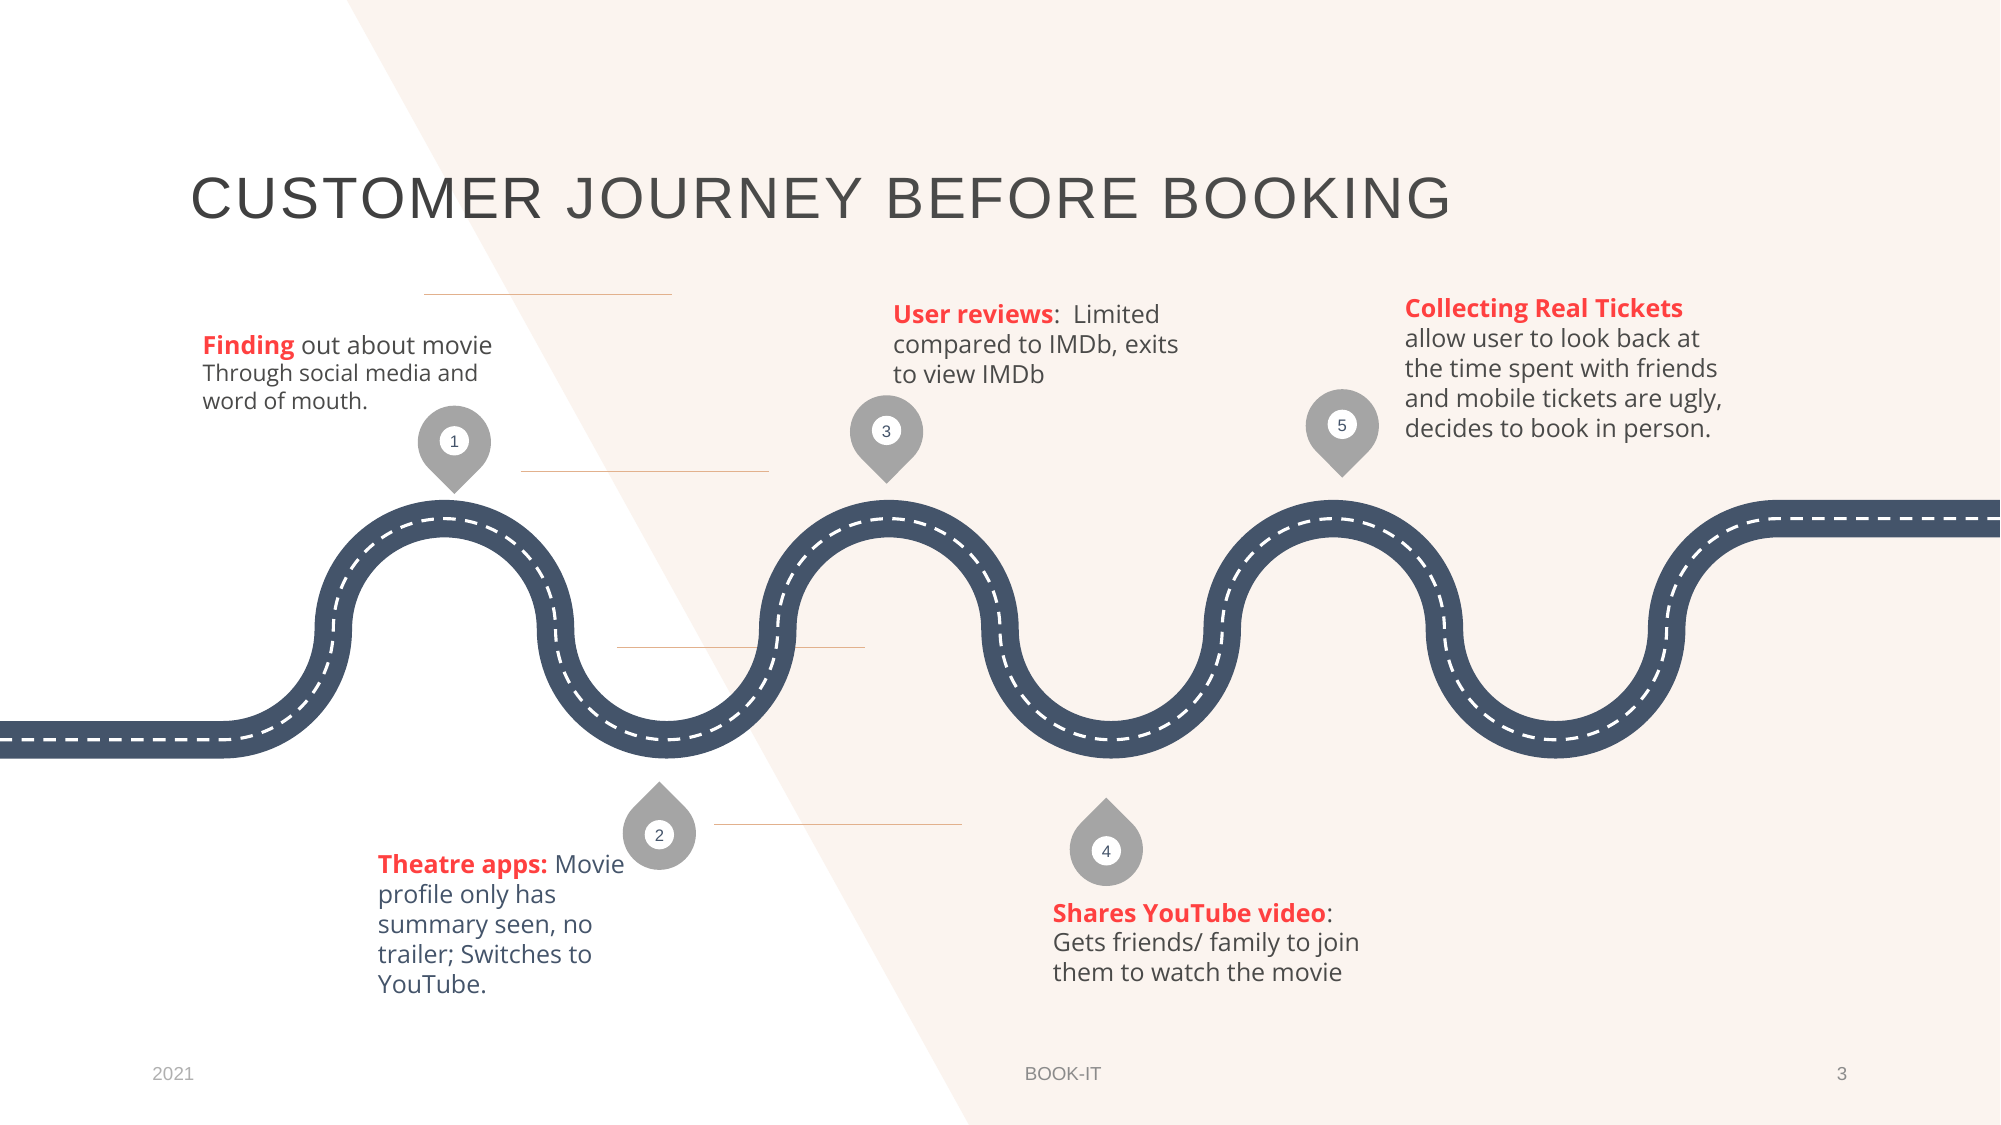

# Customer journey before booking
User reviews:  Limited compared to IMDb, exits to view IMDb
Collecting Real Tickets allow user to look back at the time spent with friends and mobile tickets are ugly, decides to book in person.
Finding out about movie
Through social media and word of mouth.

5

3

1

2

4
Theatre apps: Movie profile only has summary seen, no trailer; Switches to YouTube.

Shares YouTube video: Gets friends/ family to join them to watch the movie
2021
BOOK-IT
3